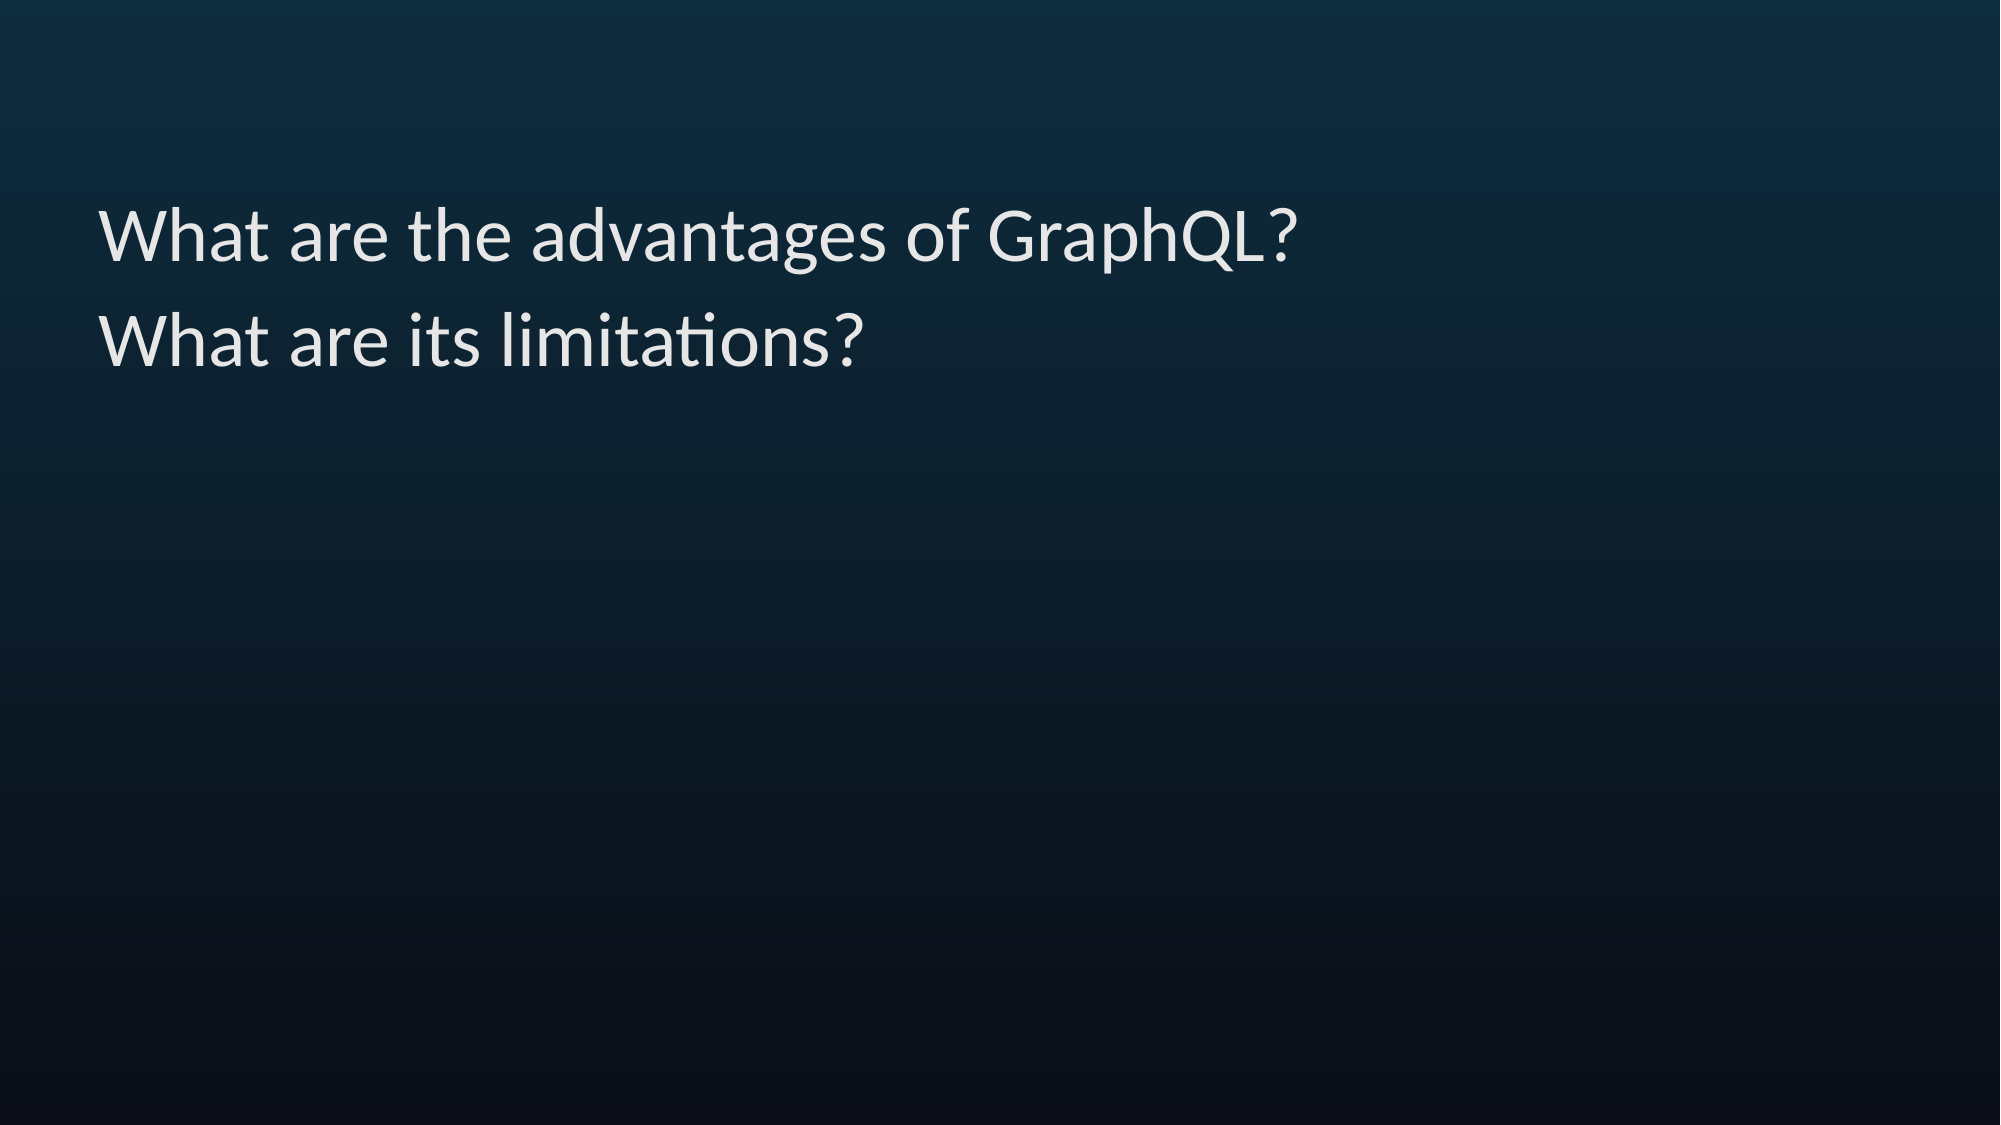

What are the advantages of GraphQL?
What are its limitations?